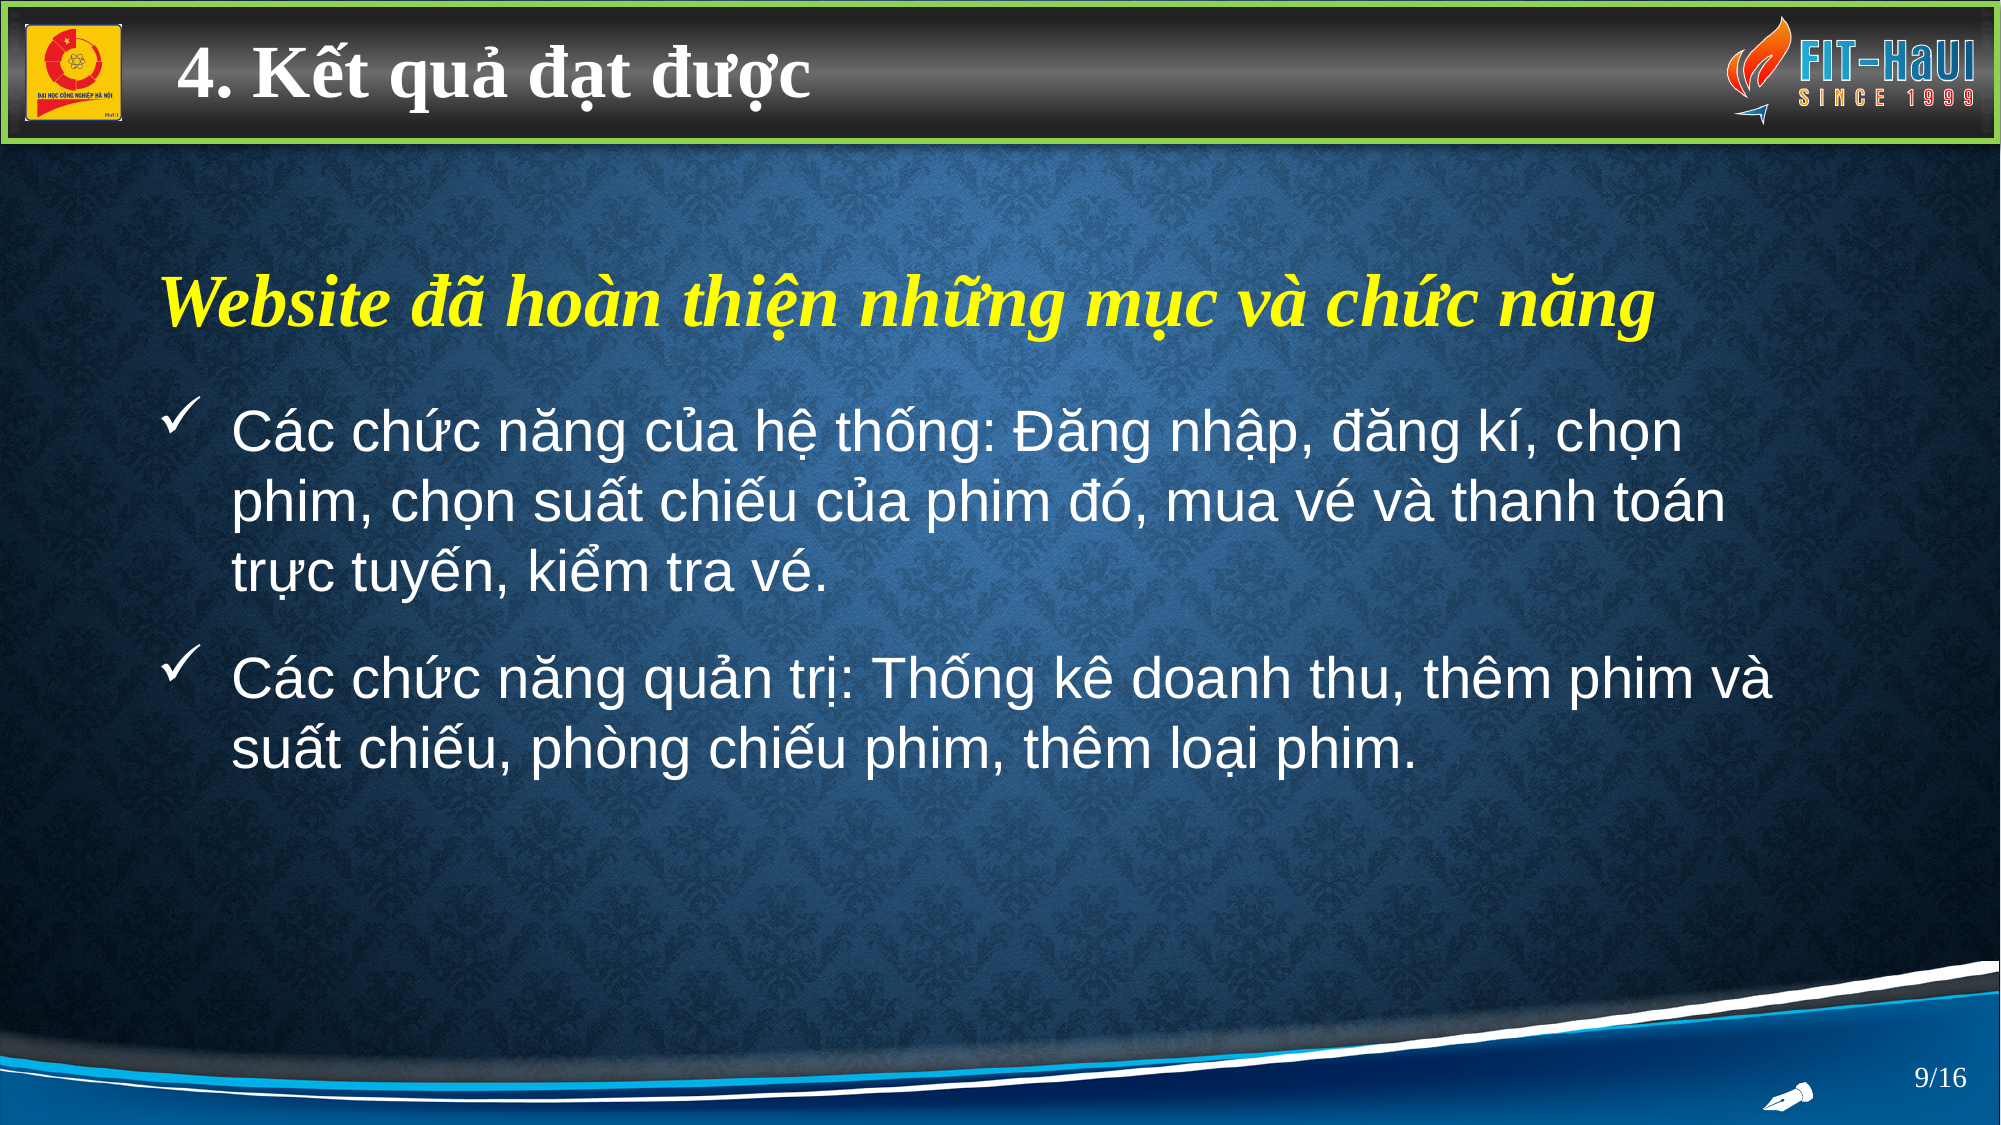

4. Kết quả đạt được
Website đã hoàn thiện những mục và chức năng
Các chức năng của hệ thống: Đăng nhập, đăng kí, chọn phim, chọn suất chiếu của phim đó, mua vé và thanh toán trực tuyến, kiểm tra vé.
Các chức năng quản trị: Thống kê doanh thu, thêm phim và suất chiếu, phòng chiếu phim, thêm loại phim.
9/16